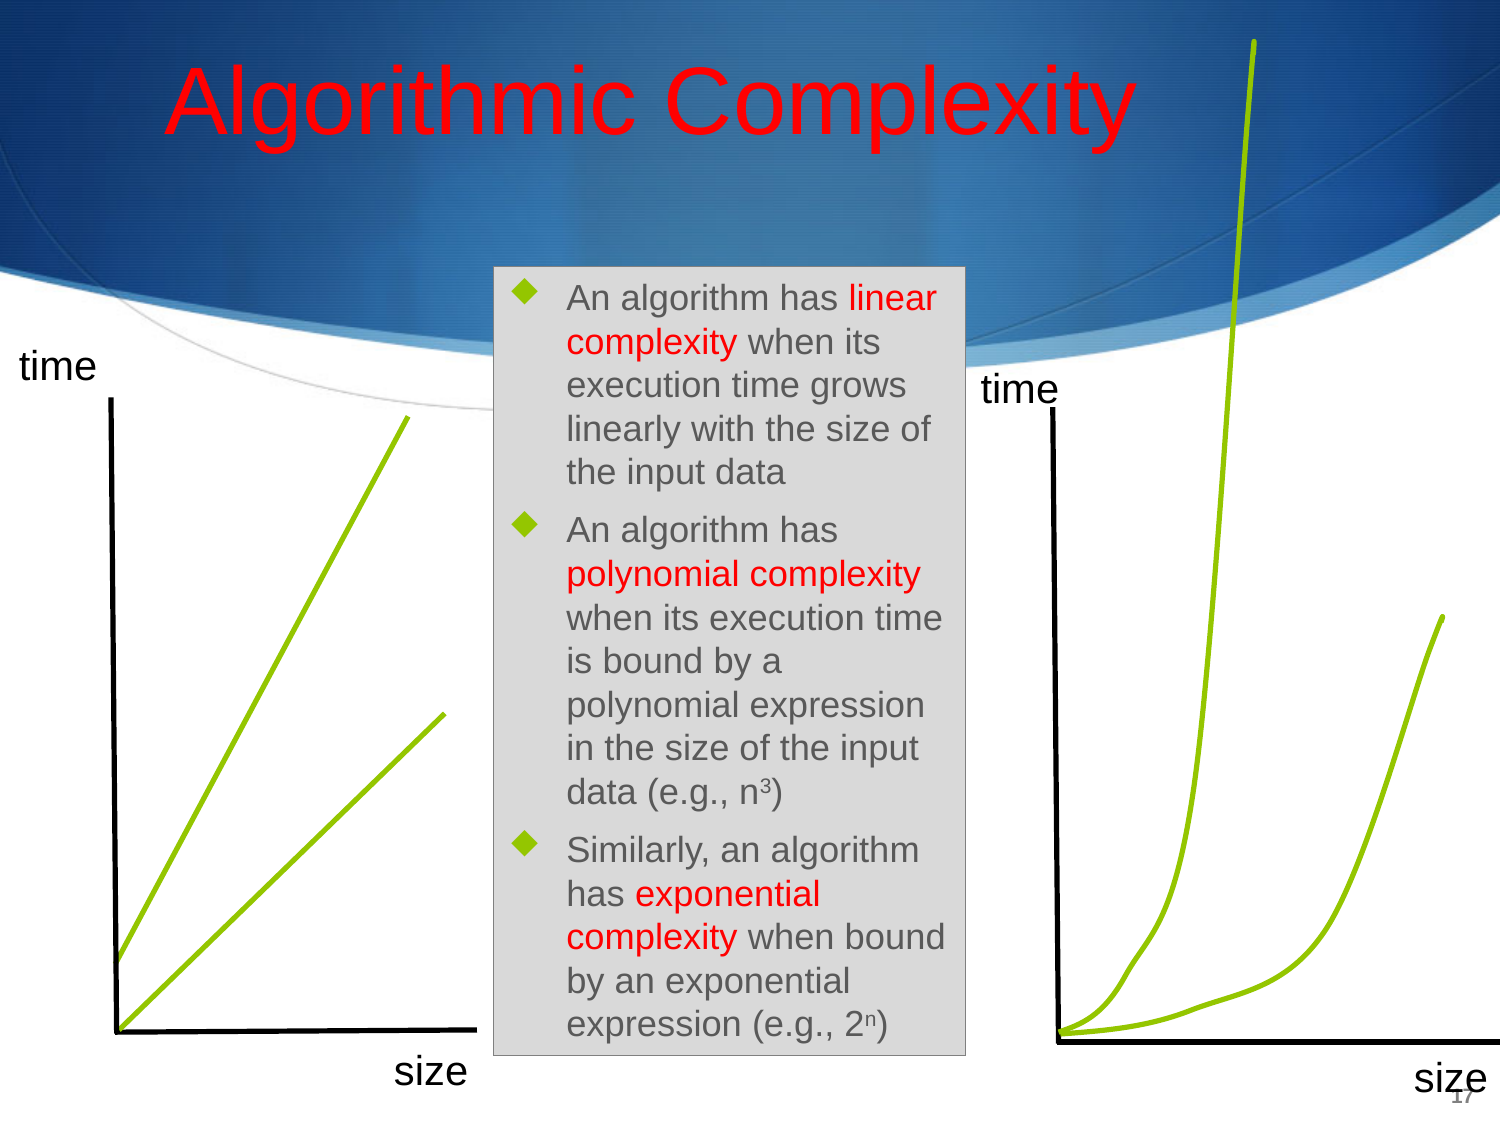

# Algorithmic Complexity

An algorithm has linear complexity when its execution time grows linearly with the size of the input data
An algorithm has polynomial complexity when its execution time is bound by a polynomial expression in the size of the input data (e.g., n3)
Similarly, an algorithm has exponential complexity when bound by an exponential expression (e.g., 2n)
time
time

size
size
17